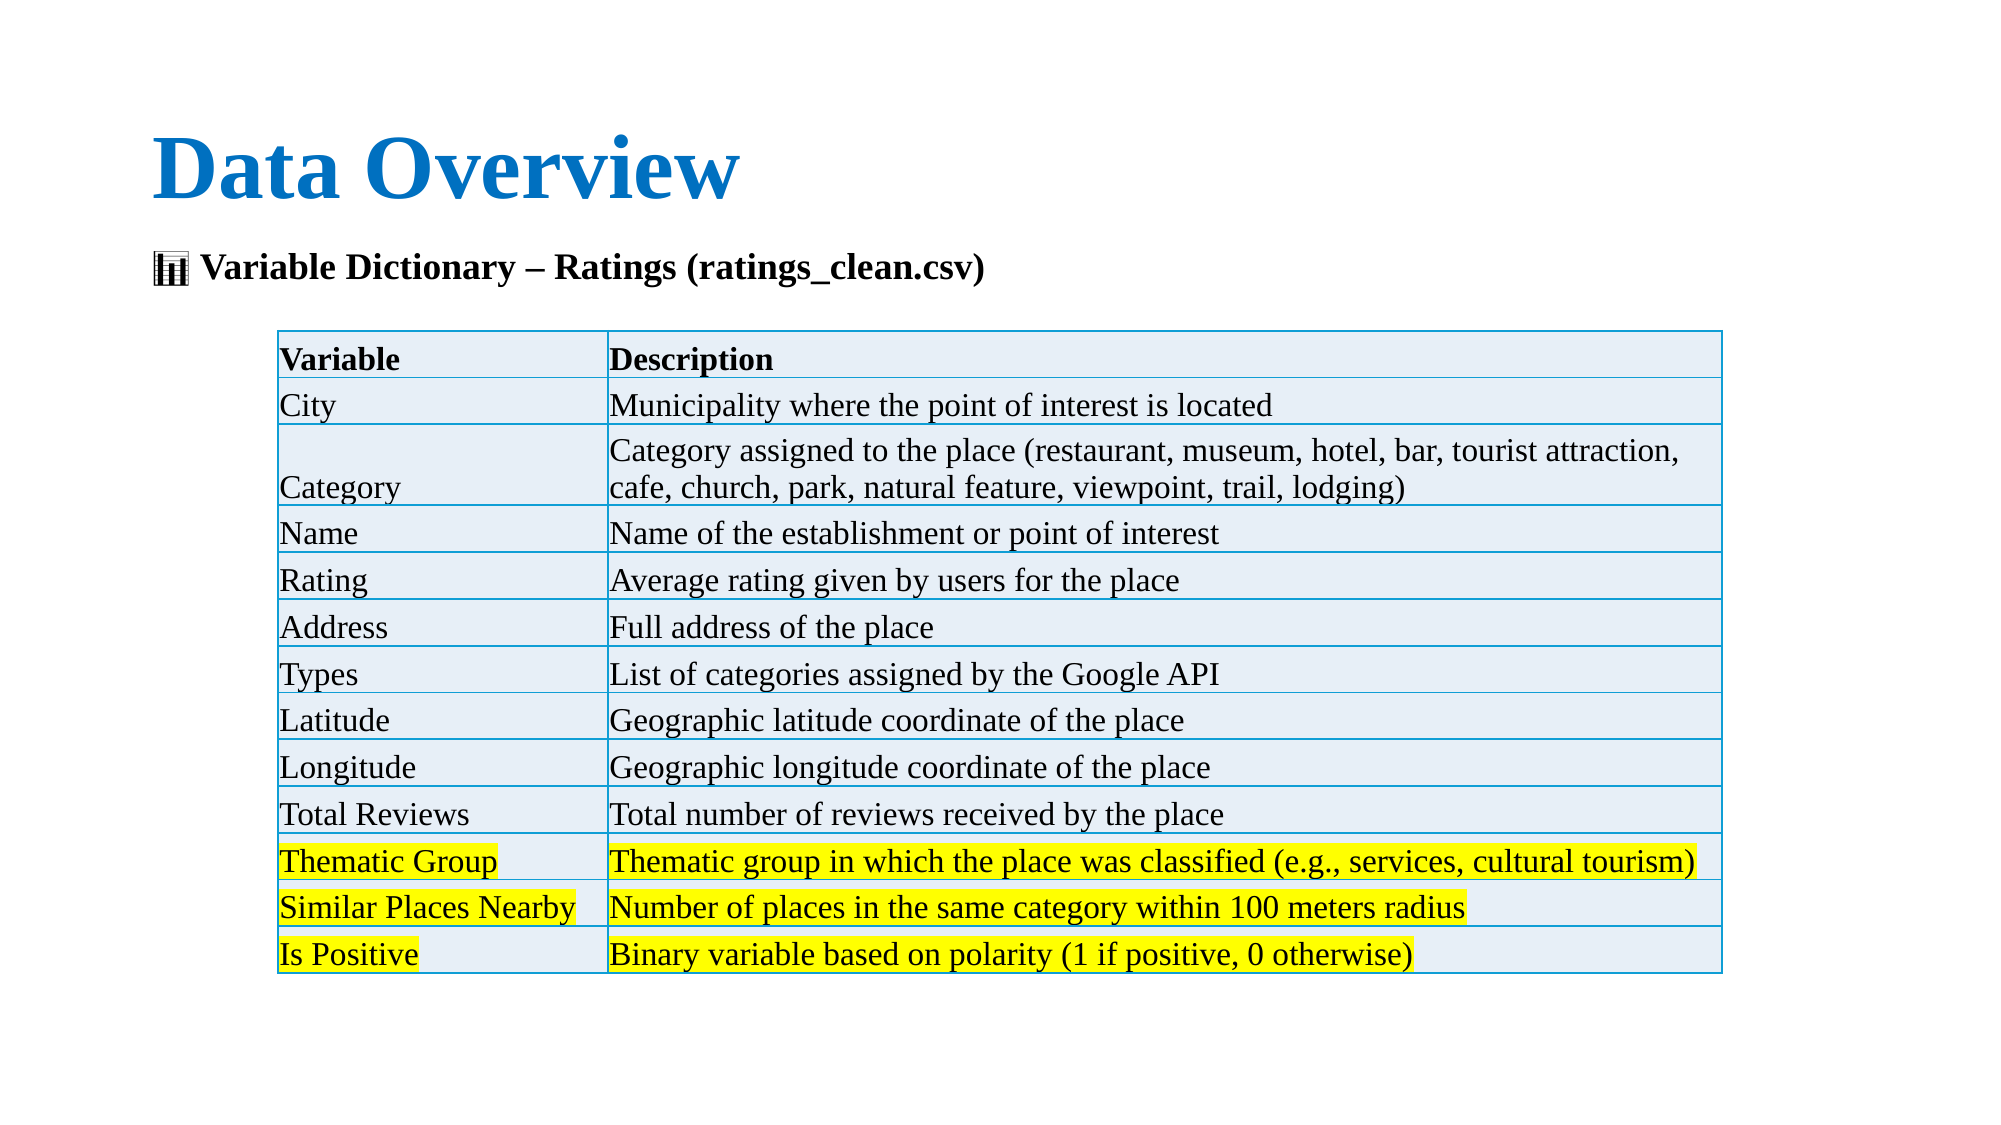

# Data Overview
📊 Variable Dictionary – Ratings (ratings_clean.csv)
| Variable | Description |
| --- | --- |
| City | Municipality where the point of interest is located |
| Category | Category assigned to the place (restaurant, museum, hotel, bar, tourist attraction, cafe, church, park, natural feature, viewpoint, trail, lodging) |
| Name | Name of the establishment or point of interest |
| Rating | Average rating given by users for the place |
| Address | Full address of the place |
| Types | List of categories assigned by the Google API |
| Latitude | Geographic latitude coordinate of the place |
| Longitude | Geographic longitude coordinate of the place |
| Total Reviews | Total number of reviews received by the place |
| Thematic Group | Thematic group in which the place was classified (e.g., services, cultural tourism) |
| Similar Places Nearby | Number of places in the same category within 100 meters radius |
| Is Positive | Binary variable based on polarity (1 if positive, 0 otherwise) |